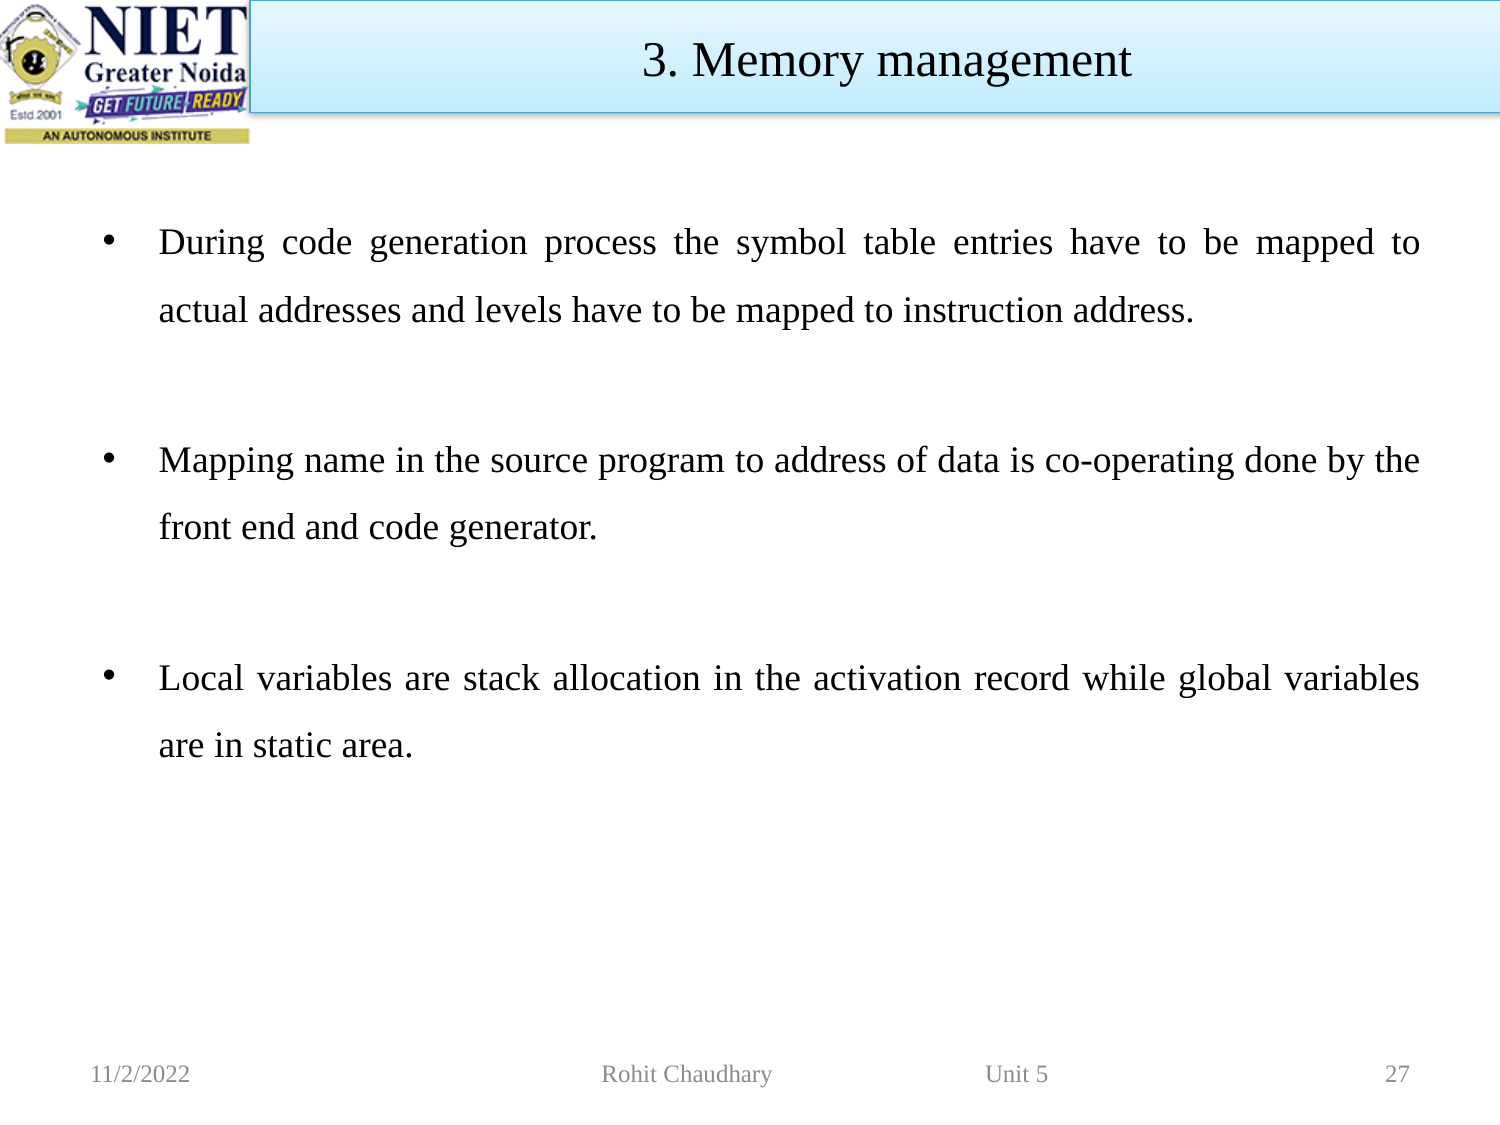

3. Memory management
During code generation process the symbol table entries have to be mapped to actual addresses and levels have to be mapped to instruction address.

Mapping name in the source program to address of data is co-operating done by the front end and code generator.

Local variables are stack allocation in the activation record while global variables are in static area.

11/2/2022
Rohit Chaudhary                                  Unit 5
27